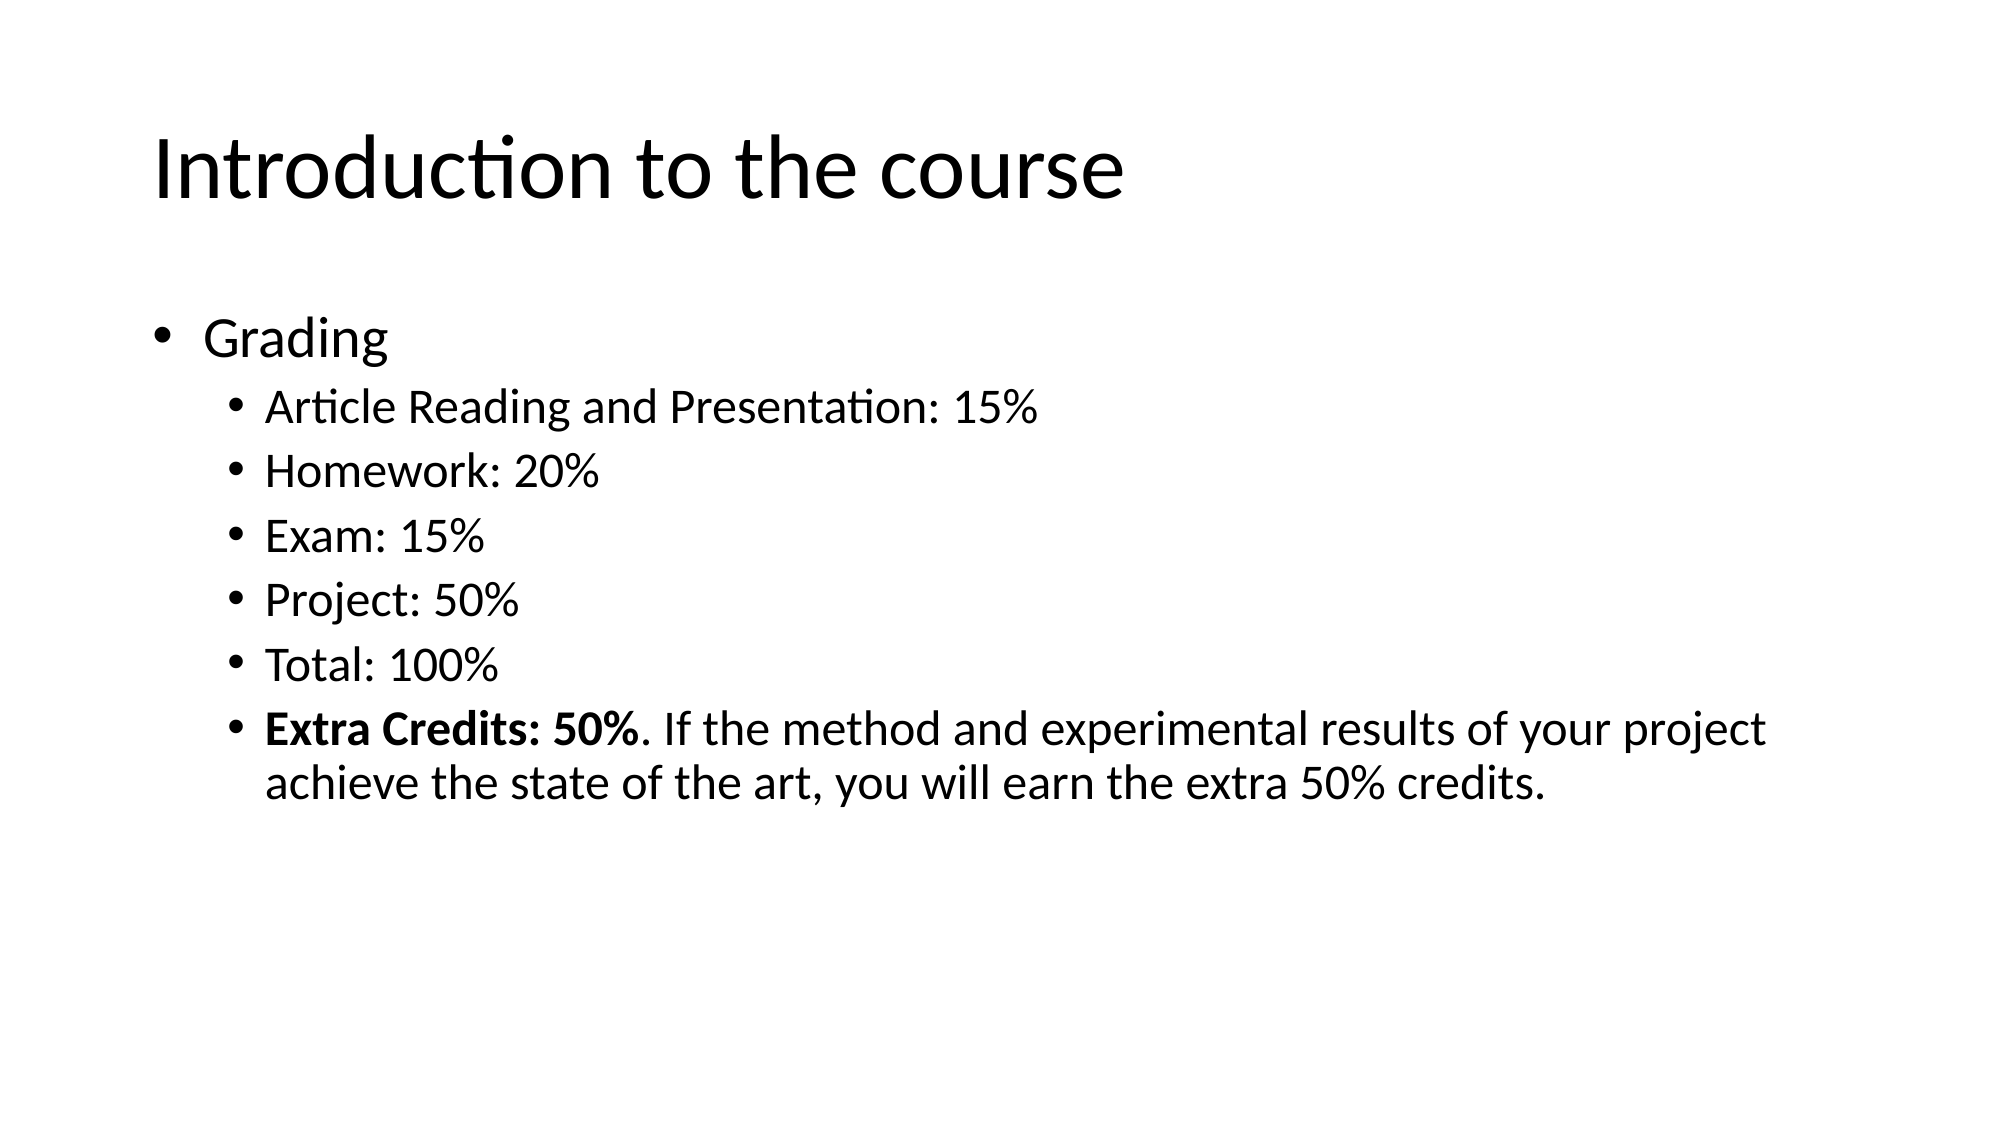

# Introduction to the course
 Grading
Article Reading and Presentation: 15%
Homework: 20%
Exam: 15%
Project: 50%
Total: 100%
Extra Credits: 50%. If the method and experimental results of your project achieve the state of the art, you will earn the extra 50% credits.